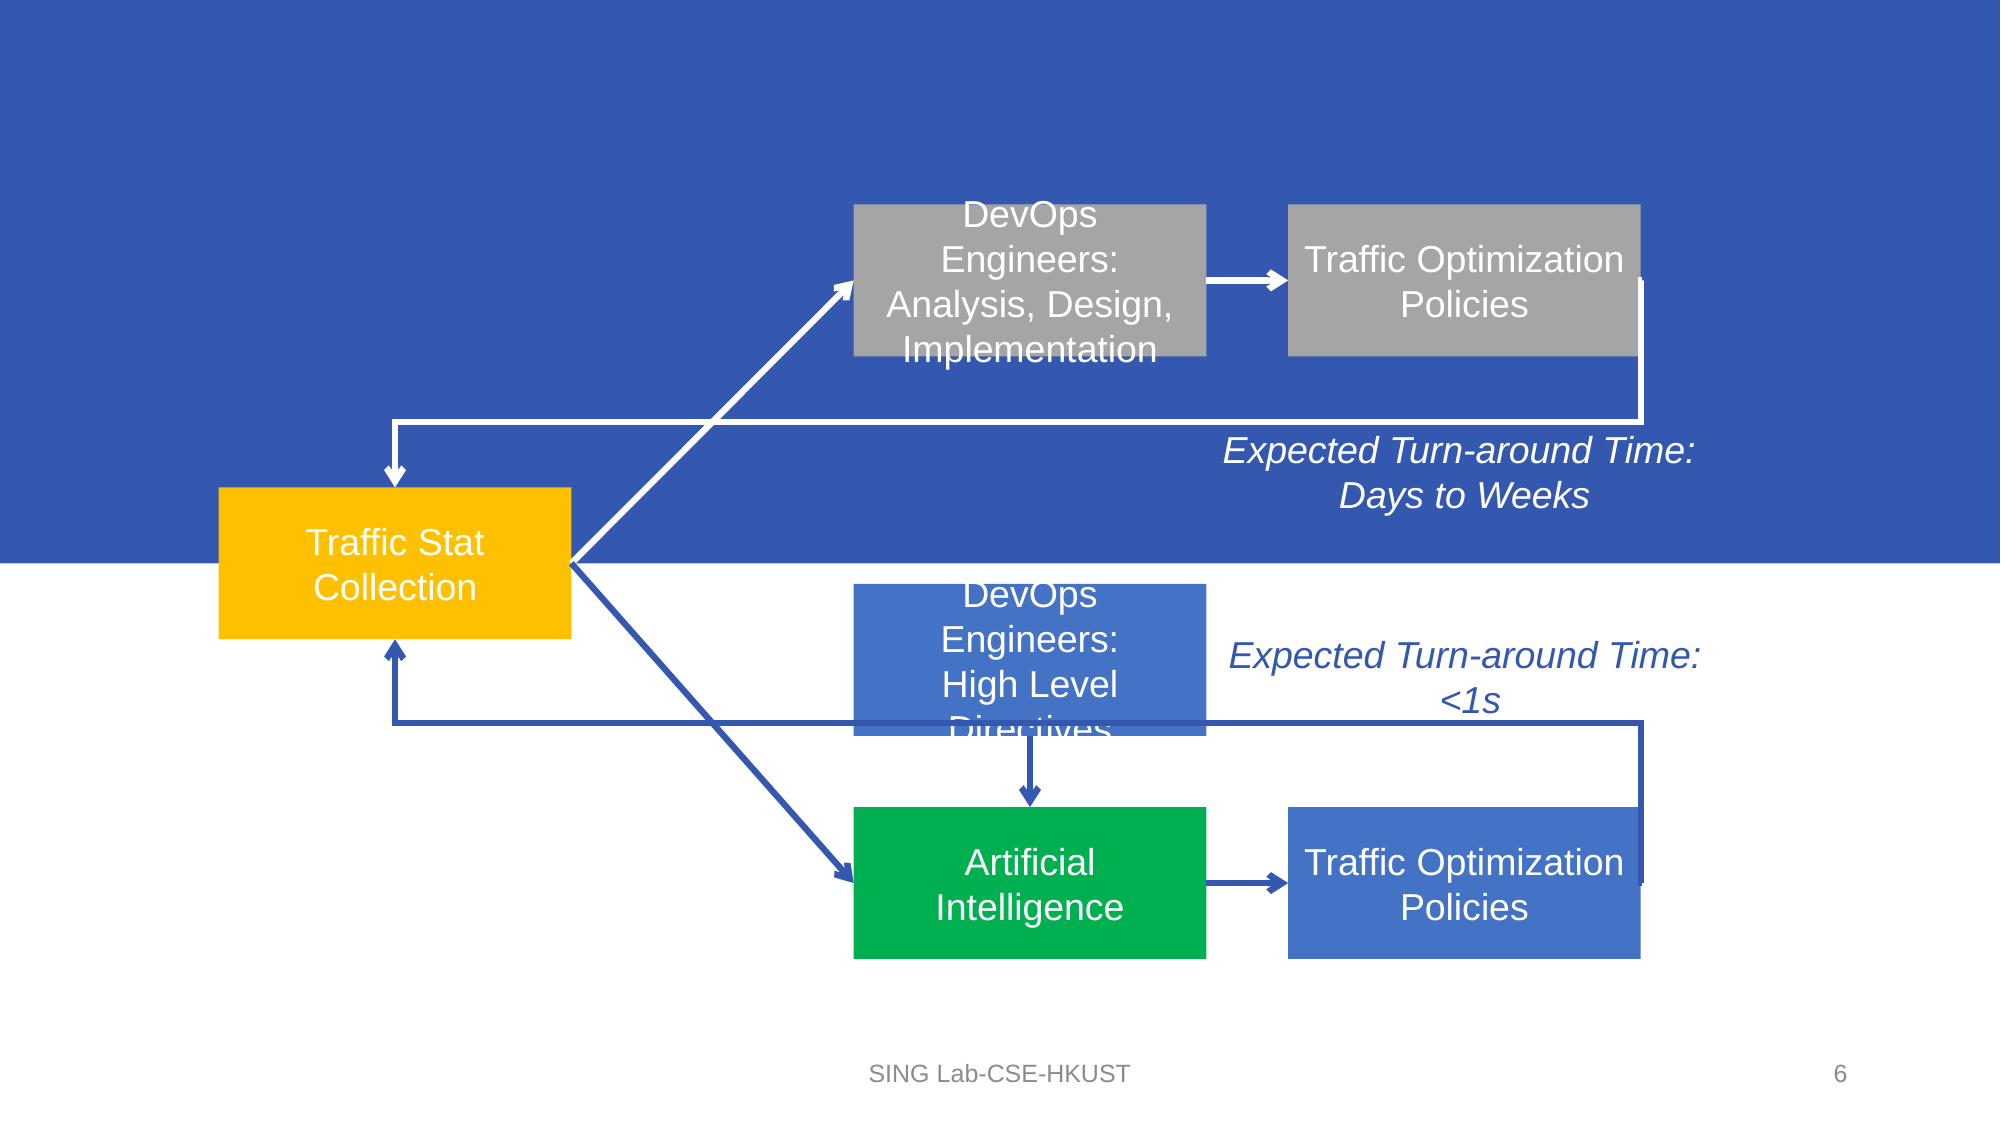

# PIAS: An Example
DevOps Engineers:
Analysis, Design, Implementation
Traffic Optimization Policies
Expected Turn-around Time:
Days to Weeks
Traffic Stat Collection
DevOps Engineers:
High Level Directives
Expected Turn-around Time:
<1s
Artificial Intelligence
Traffic Optimization Policies
SING Lab-CSE-HKUST
6